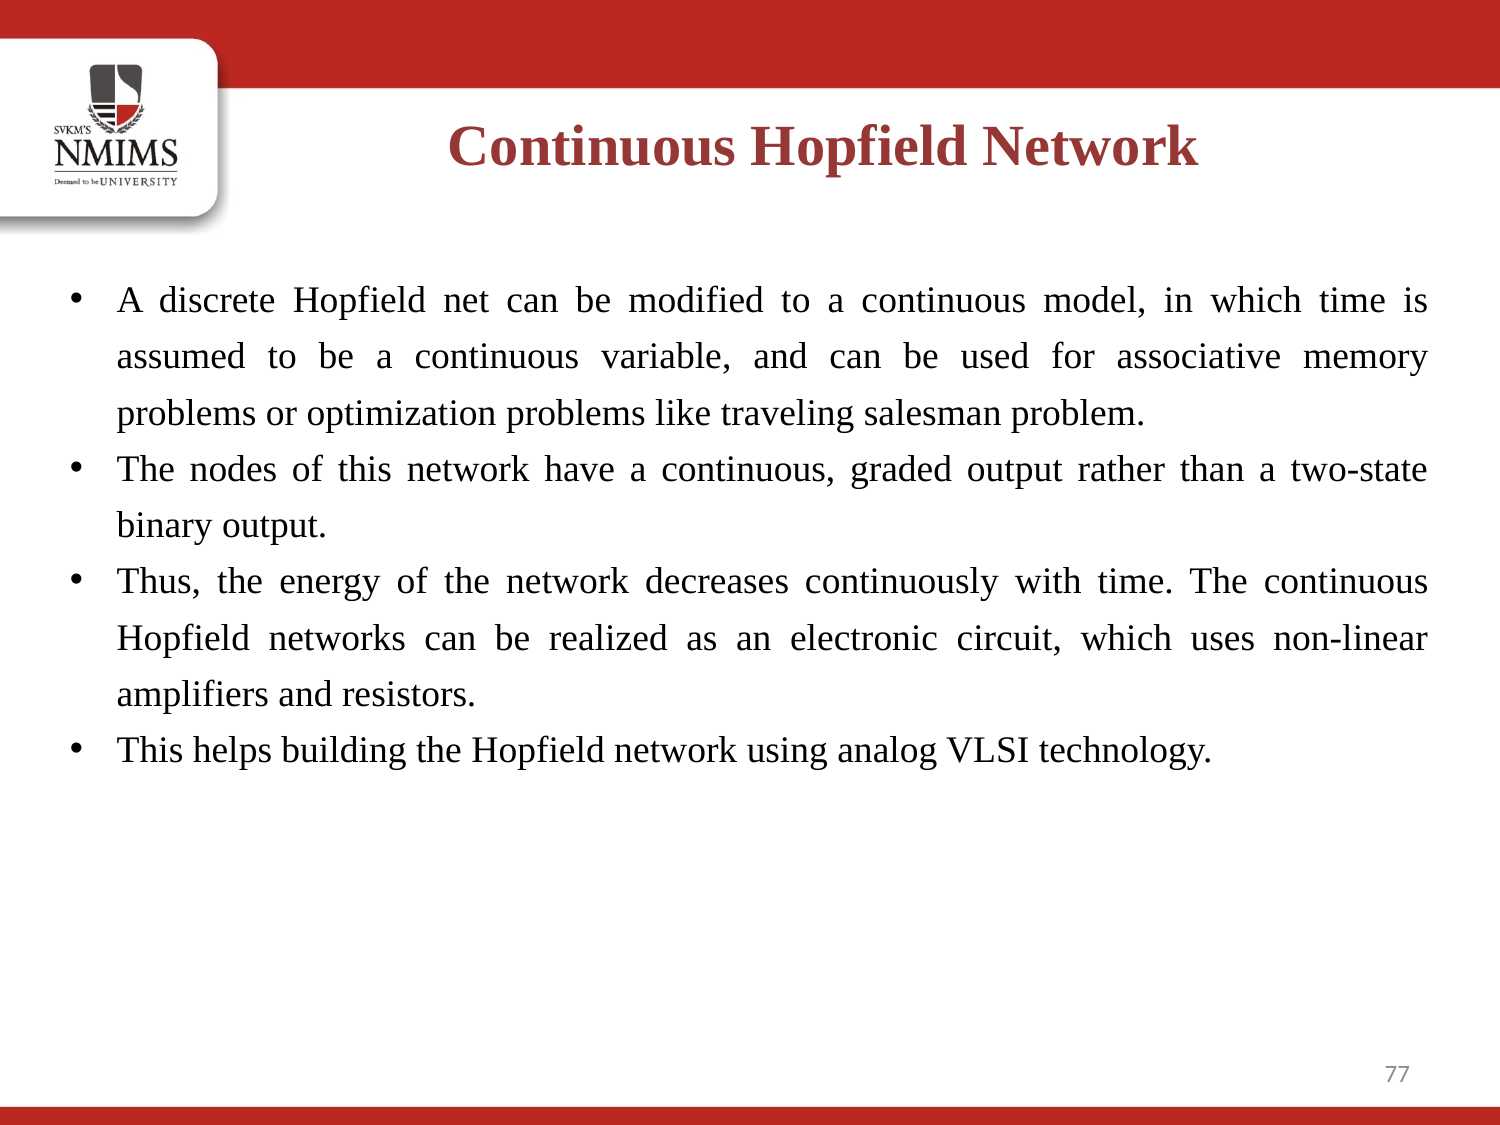

Continuous Hopfield Network
A discrete Hopfield net can be modified to a continuous model, in which time is assumed to be a continuous variable, and can be used for associative memory problems or optimization problems like traveling salesman problem.
The nodes of this network have a continuous, graded output rather than a two-state binary output.
Thus, the energy of the network decreases continuously with time. The continuous Hopfield networks can be realized as an electronic circuit, which uses non-linear amplifiers and resistors.
This helps building the Hopfield network using analog VLSI technology.
77